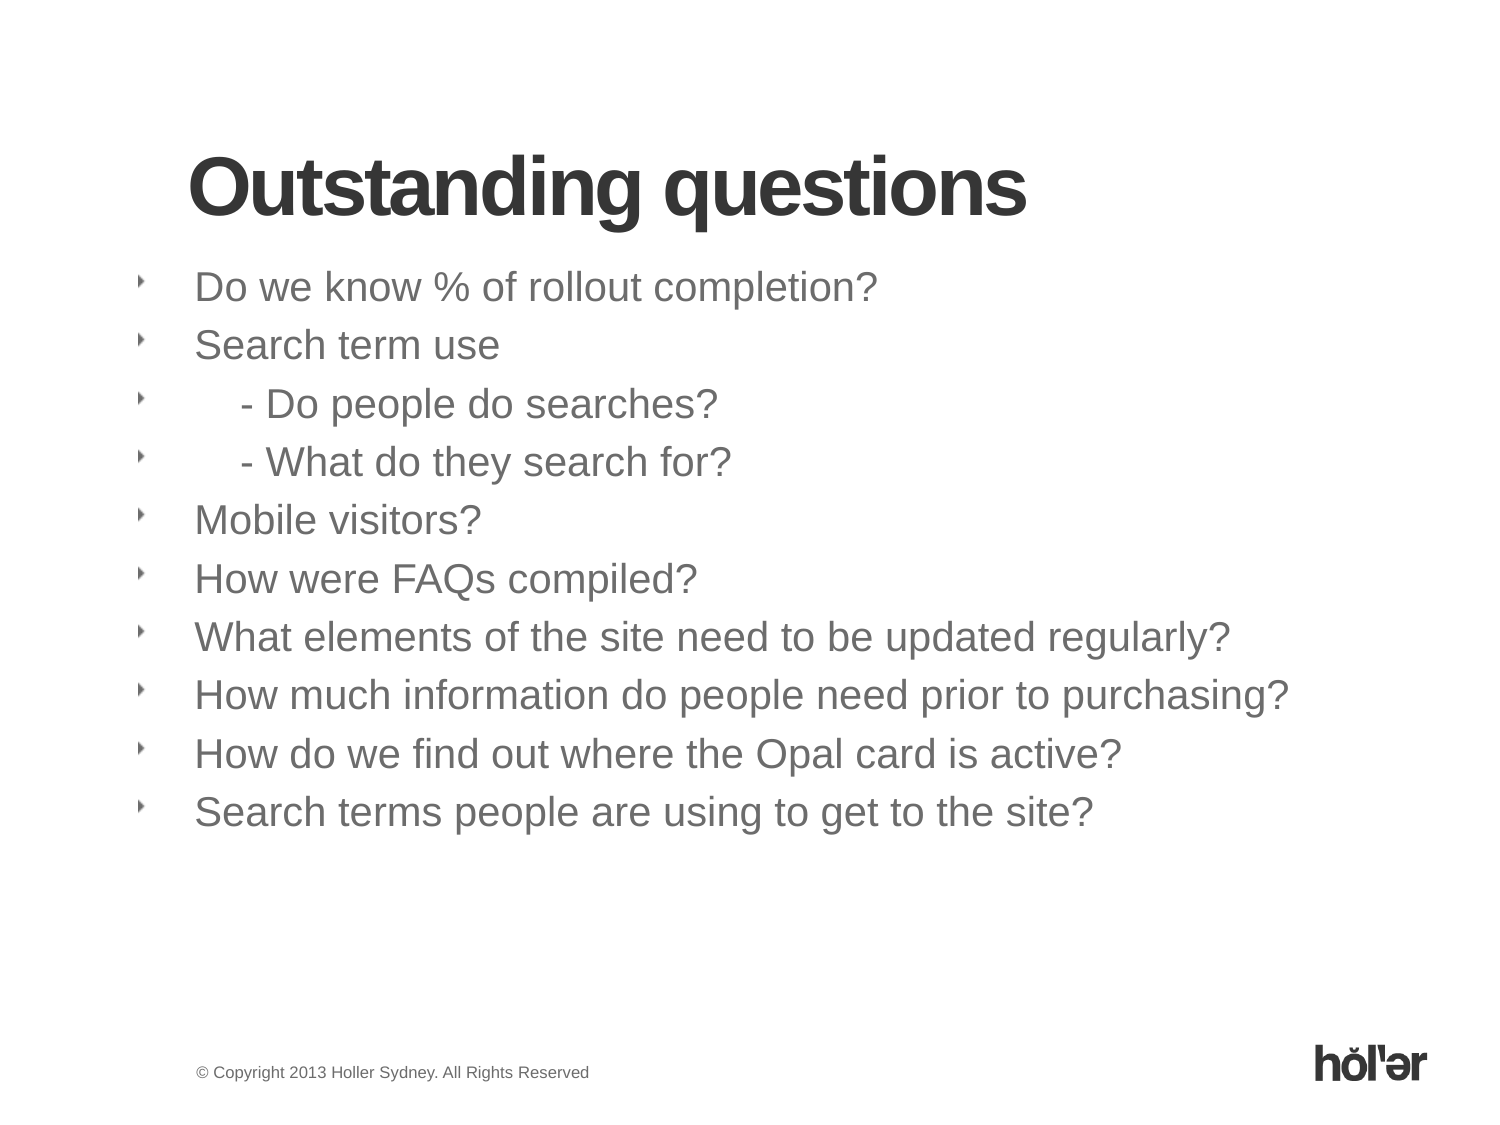

# Outstanding questions
Do we know % of rollout completion?
Search term use
    - Do people do searches?
    - What do they search for?
Mobile visitors?
How were FAQs compiled?
What elements of the site need to be updated regularly?
How much information do people need prior to purchasing?
How do we find out where the Opal card is active?
Search terms people are using to get to the site?